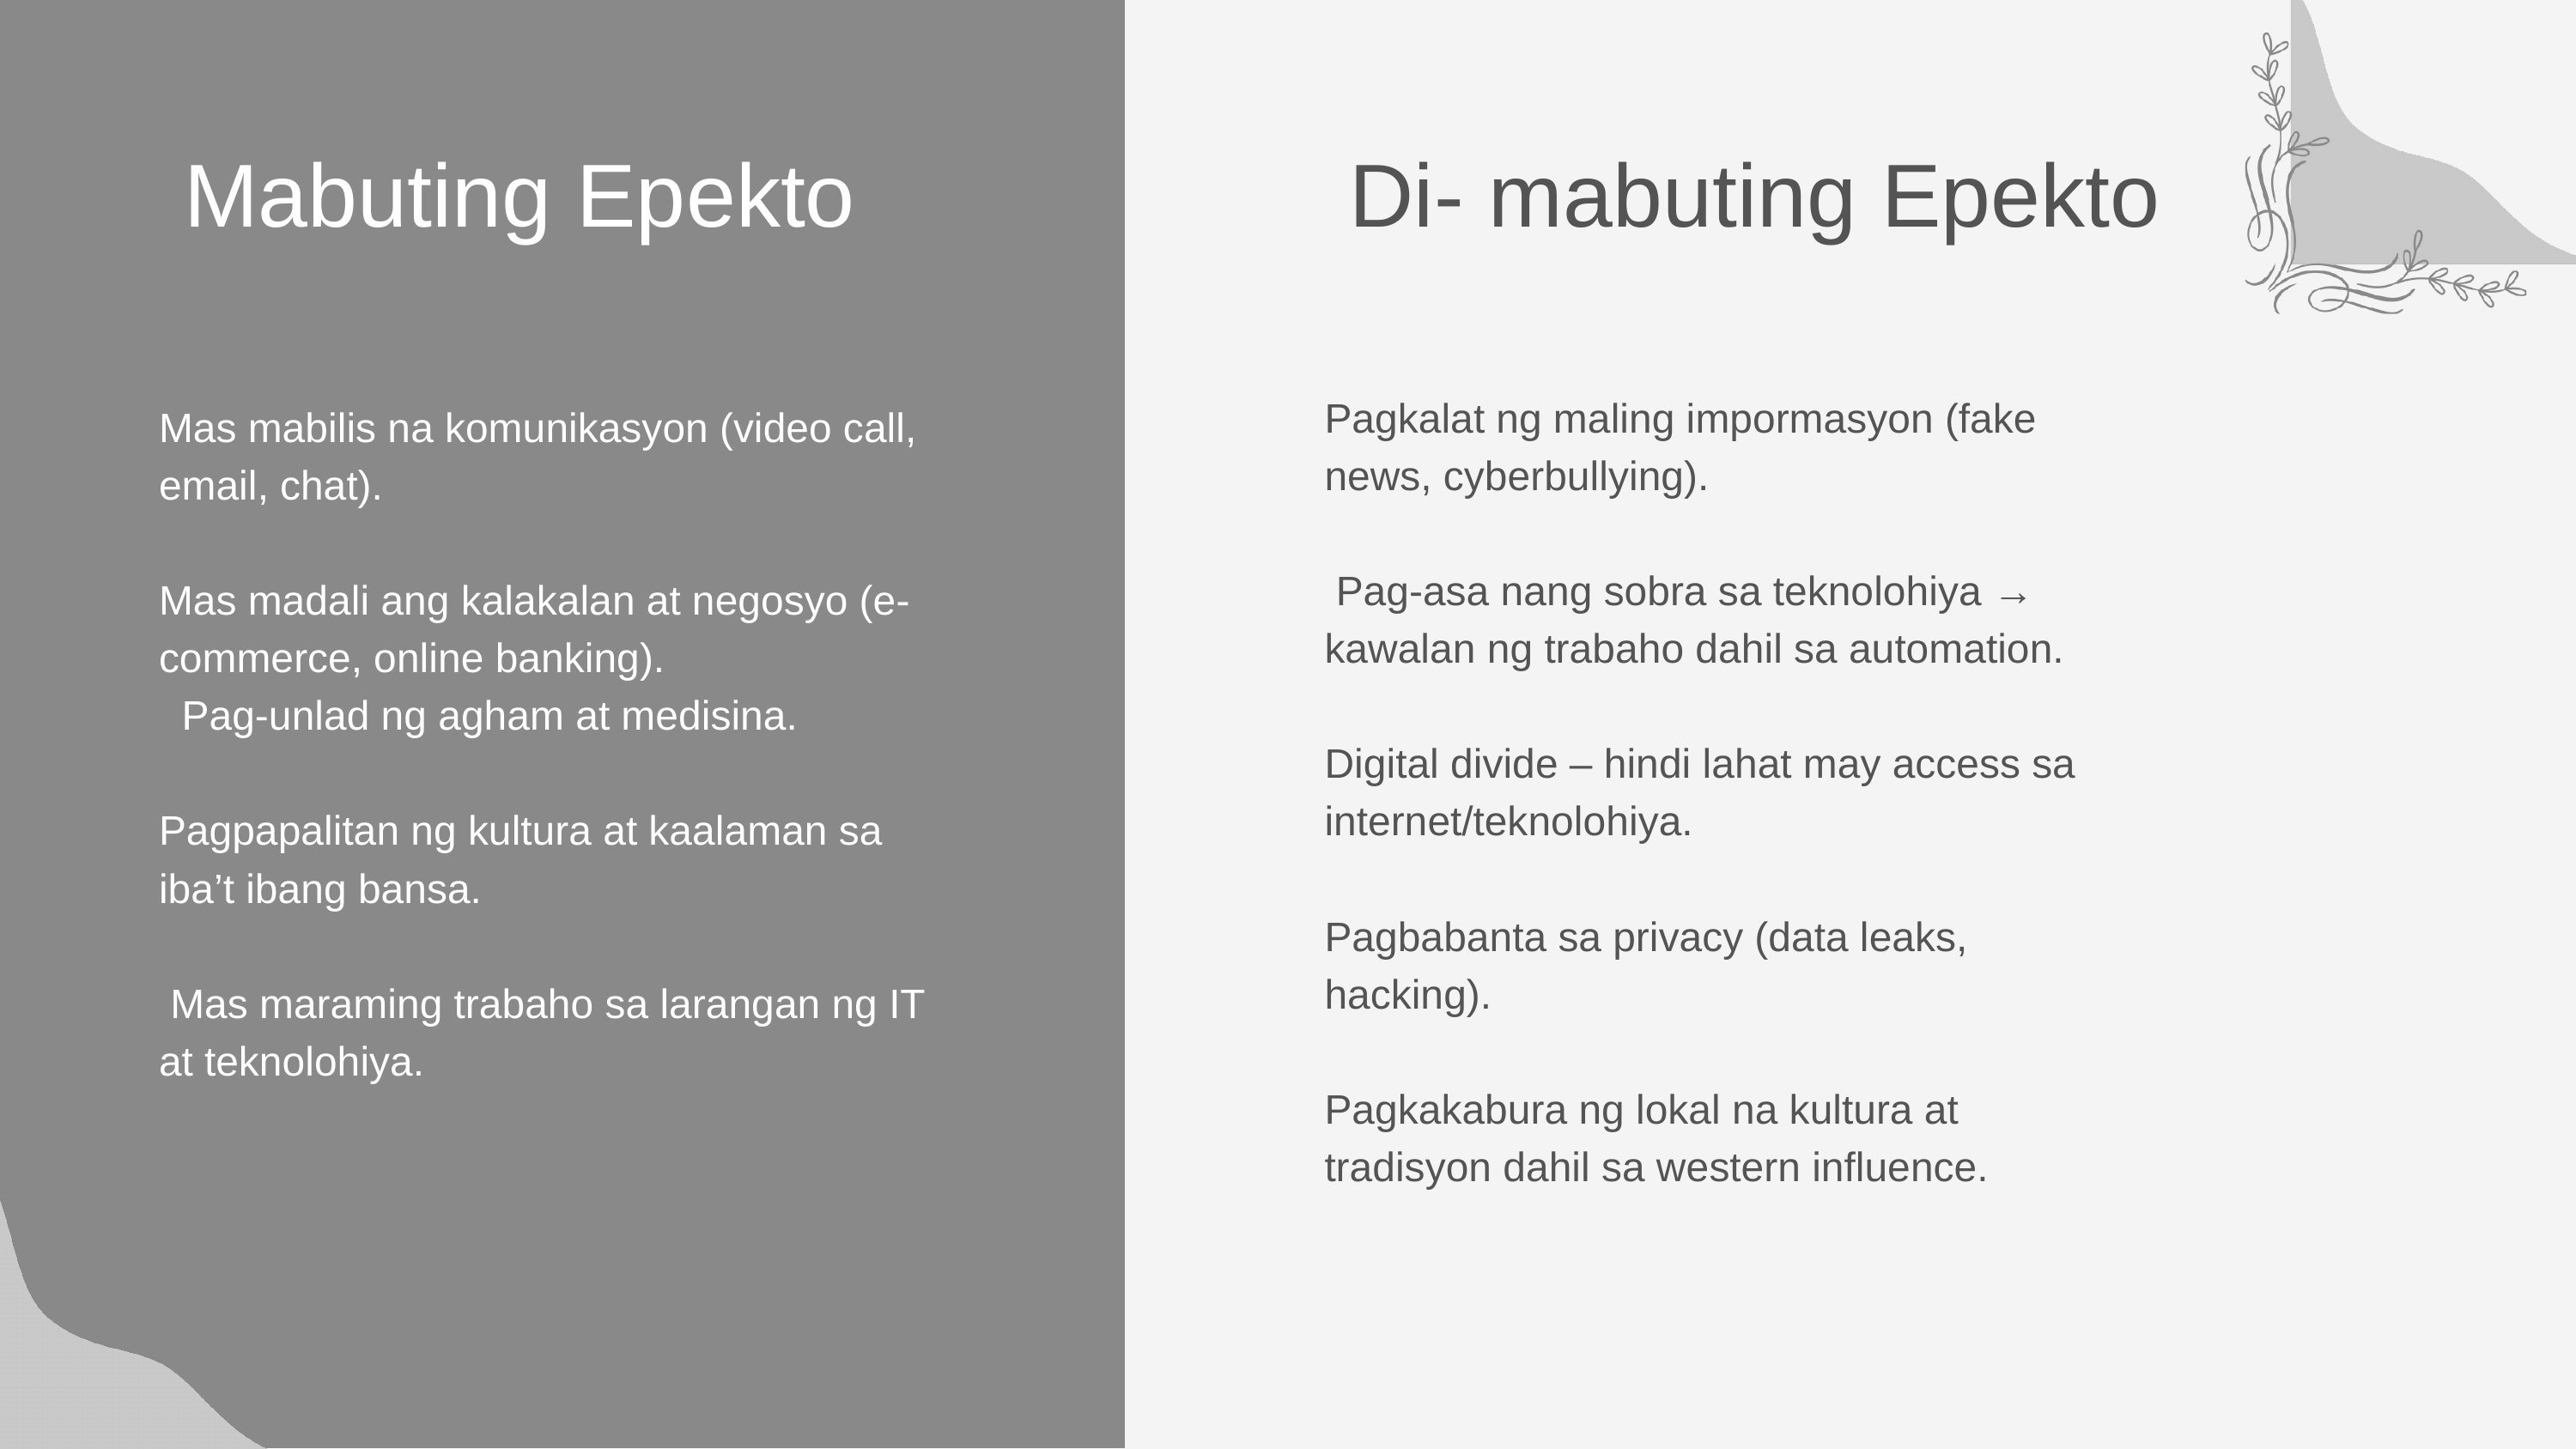

Mabuting Epekto
 Di- mabuting Epekto
Pagkalat ng maling impormasyon (fake news, cyberbullying).

 Pag-asa nang sobra sa teknolohiya → kawalan ng trabaho dahil sa automation.

Digital divide – hindi lahat may access sa internet/teknolohiya.

Pagbabanta sa privacy (data leaks, hacking).

Pagkakabura ng lokal na kultura at tradisyon dahil sa western influence.
Mas mabilis na komunikasyon (video call, email, chat).

Mas madali ang kalakalan at negosyo (e-commerce, online banking).
  Pag-unlad ng agham at medisina.

Pagpapalitan ng kultura at kaalaman sa iba’t ibang bansa.

 Mas maraming trabaho sa larangan ng IT at teknolohiya.